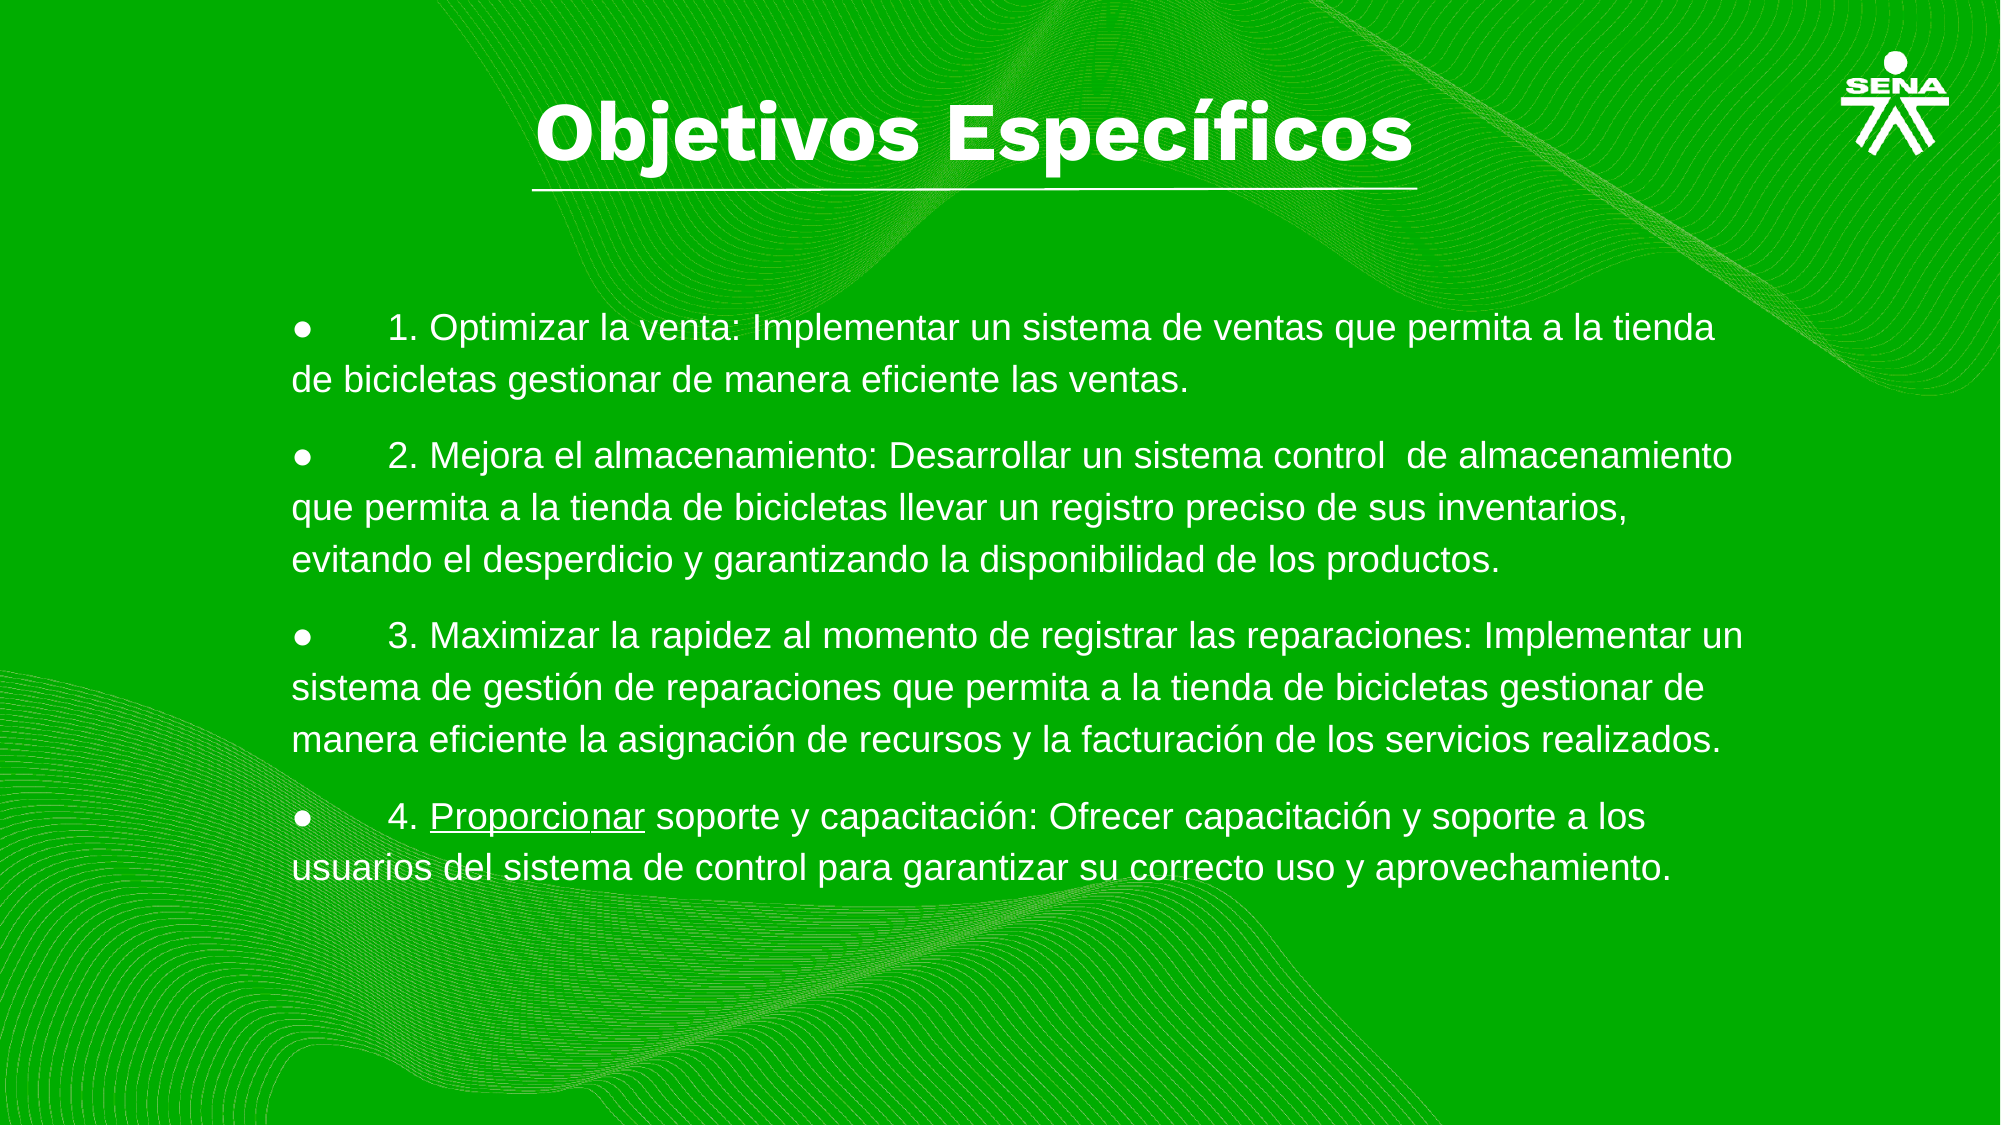

Objetivos Específicos
●       1. Optimizar la venta: Implementar un sistema de ventas que permita a la tienda de bicicletas gestionar de manera eficiente las ventas.
●       2. Mejora el almacenamiento: Desarrollar un sistema control  de almacenamiento que permita a la tienda de bicicletas llevar un registro preciso de sus inventarios, evitando el desperdicio y garantizando la disponibilidad de los productos.
●       3. Maximizar la rapidez al momento de registrar las reparaciones: Implementar un sistema de gestión de reparaciones que permita a la tienda de bicicletas gestionar de manera eficiente la asignación de recursos y la facturación de los servicios realizados.
●       4. Proporcio	nar soporte y capacitación: Ofrecer capacitación y soporte a los usuarios del sistema de control para garantizar su correcto uso y aprovechamiento.